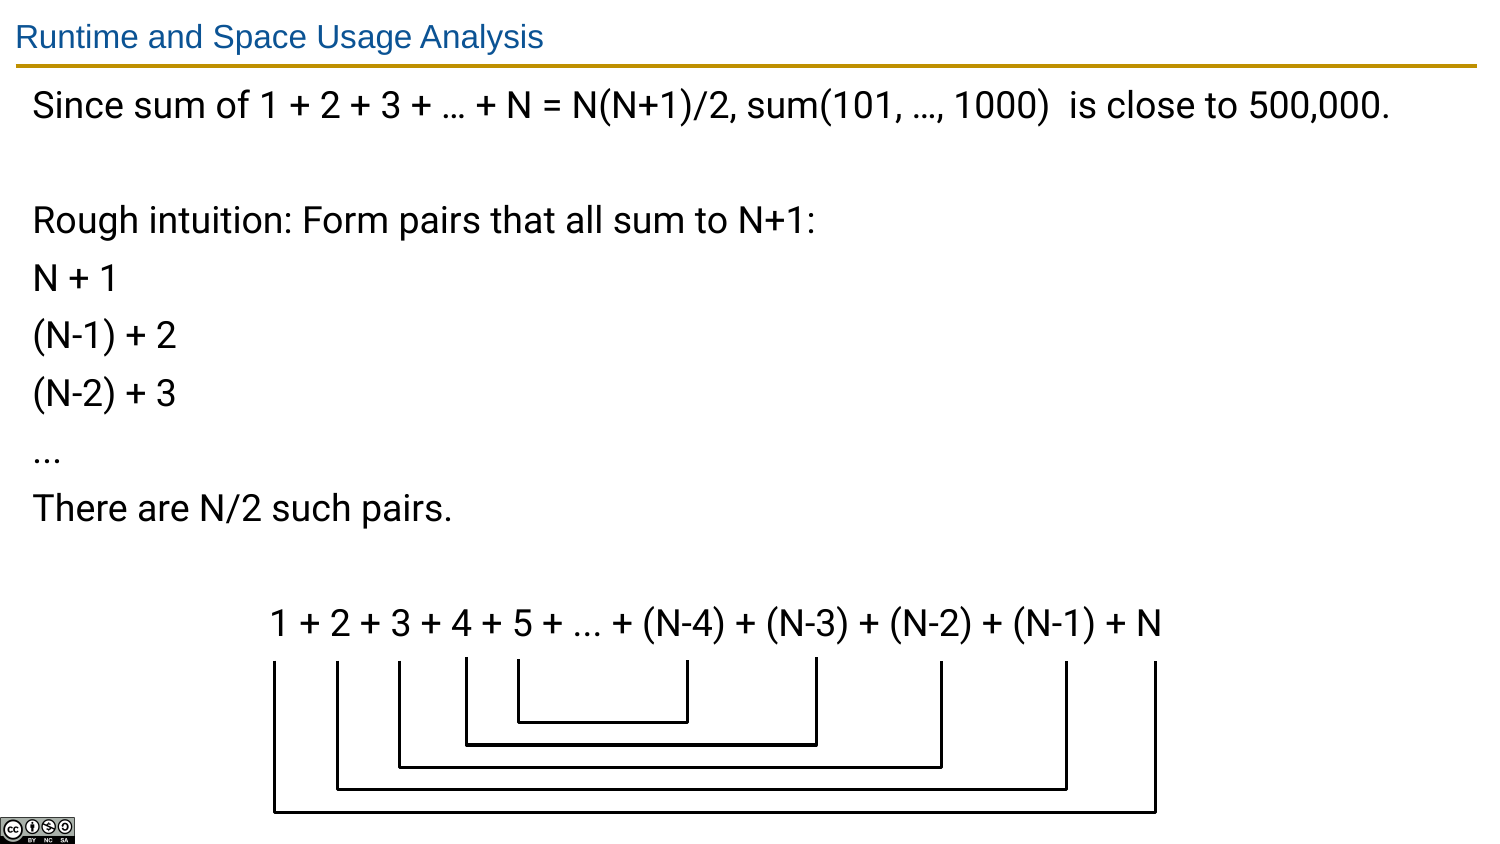

# Runtime and Space Usage Analysis
Since sum of 1 + 2 + 3 + … + N = N(N+1)/2, sum(101, …, 1000)  is close to 500,000.

Rough intuition: Form pairs that all sum to N+1:
N + 1
(N-1) + 2
(N-2) + 3
...
There are N/2 such pairs.

1 + 2 + 3 + 4 + 5 + ... + (N-4) + (N-3) + (N-2) + (N-1) + N